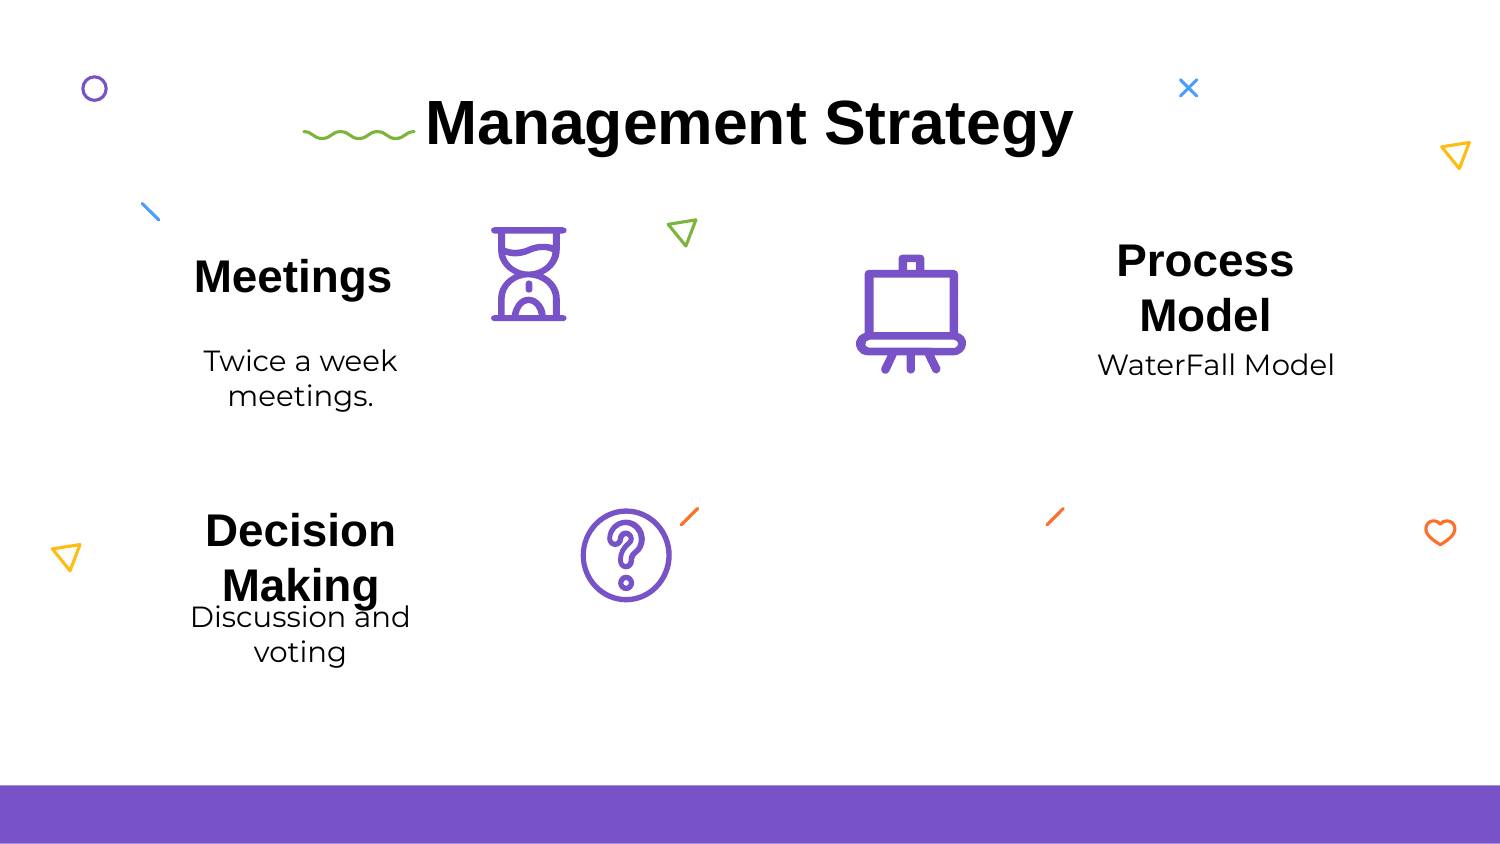

Management Strategy

Meetings
Process Model

Twice a week meetings.
WaterFall Model

Decision Making
Discussion and voting